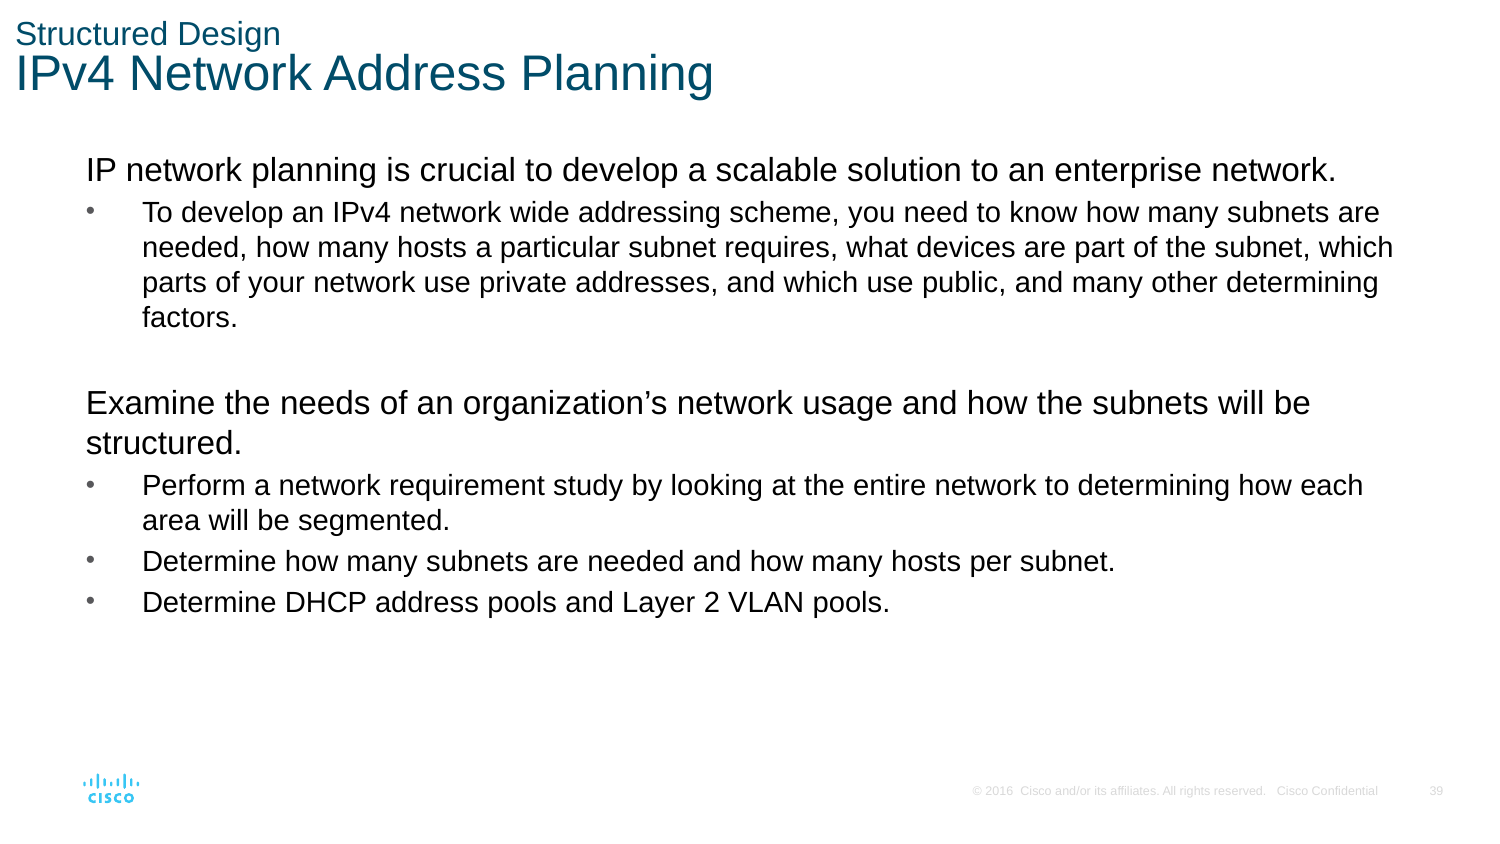

# Structured Design IPv4 Network Address Planning
IP network planning is crucial to develop a scalable solution to an enterprise network.
To develop an IPv4 network wide addressing scheme, you need to know how many subnets are needed, how many hosts a particular subnet requires, what devices are part of the subnet, which parts of your network use private addresses, and which use public, and many other determining factors.

Examine the needs of an organization’s network usage and how the subnets will be structured.
Perform a network requirement study by looking at the entire network to determining how each area will be segmented.
Determine how many subnets are needed and how many hosts per subnet.
Determine DHCP address pools and Layer 2 VLAN pools.